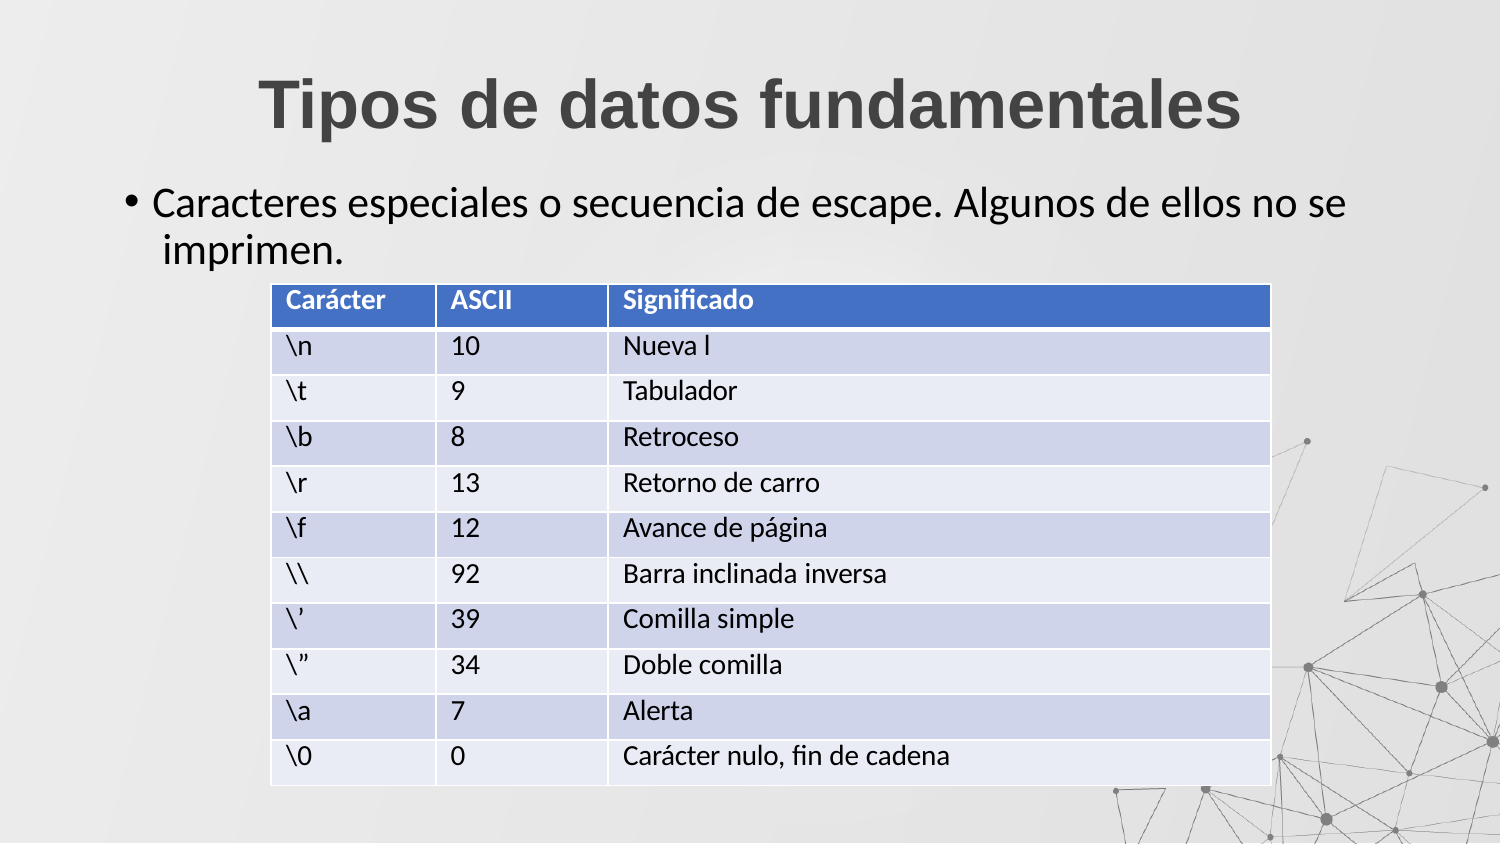

# Tipos de datos fundamentales
Caracteres especiales o secuencia de escape. Algunos de ellos no se  imprimen.
| Carácter | ASCII | Significado |
| --- | --- | --- |
| \n | 10 | Nueva l |
| \t | 9 | Tabulador |
| \b | 8 | Retroceso |
| \r | 13 | Retorno de carro |
| \f | 12 | Avance de página |
| \\ | 92 | Barra inclinada inversa |
| \’ | 39 | Comilla simple |
| \” | 34 | Doble comilla |
| \a | 7 | Alerta |
| \0 | 0 | Carácter nulo, fin de cadena |